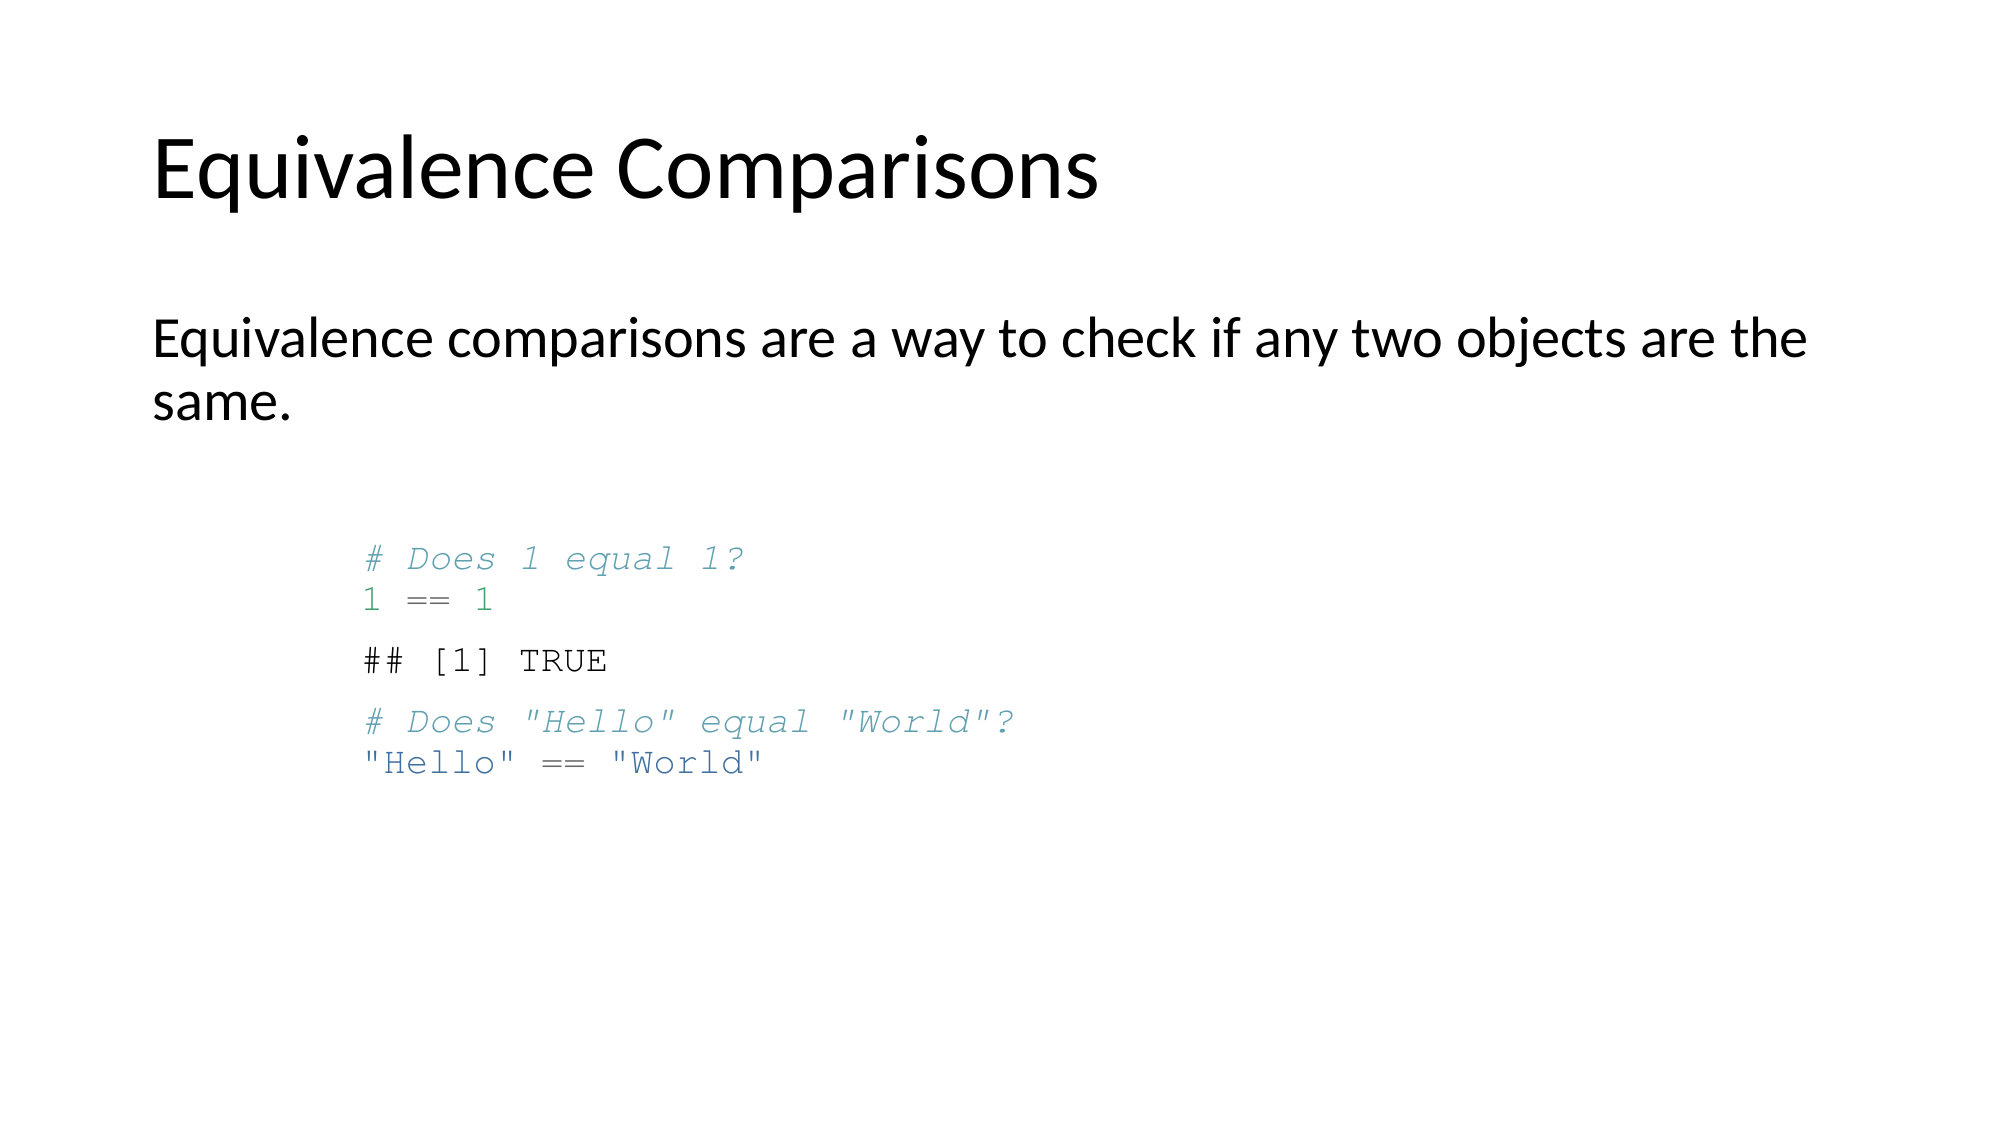

# Equivalence Comparisons
Equivalence comparisons are a way to check if any two objects are the same.

# Does 1 equal 1? 1 == 1
## [1] TRUE
# Does "Hello" equal "World"? "Hello" == "World"